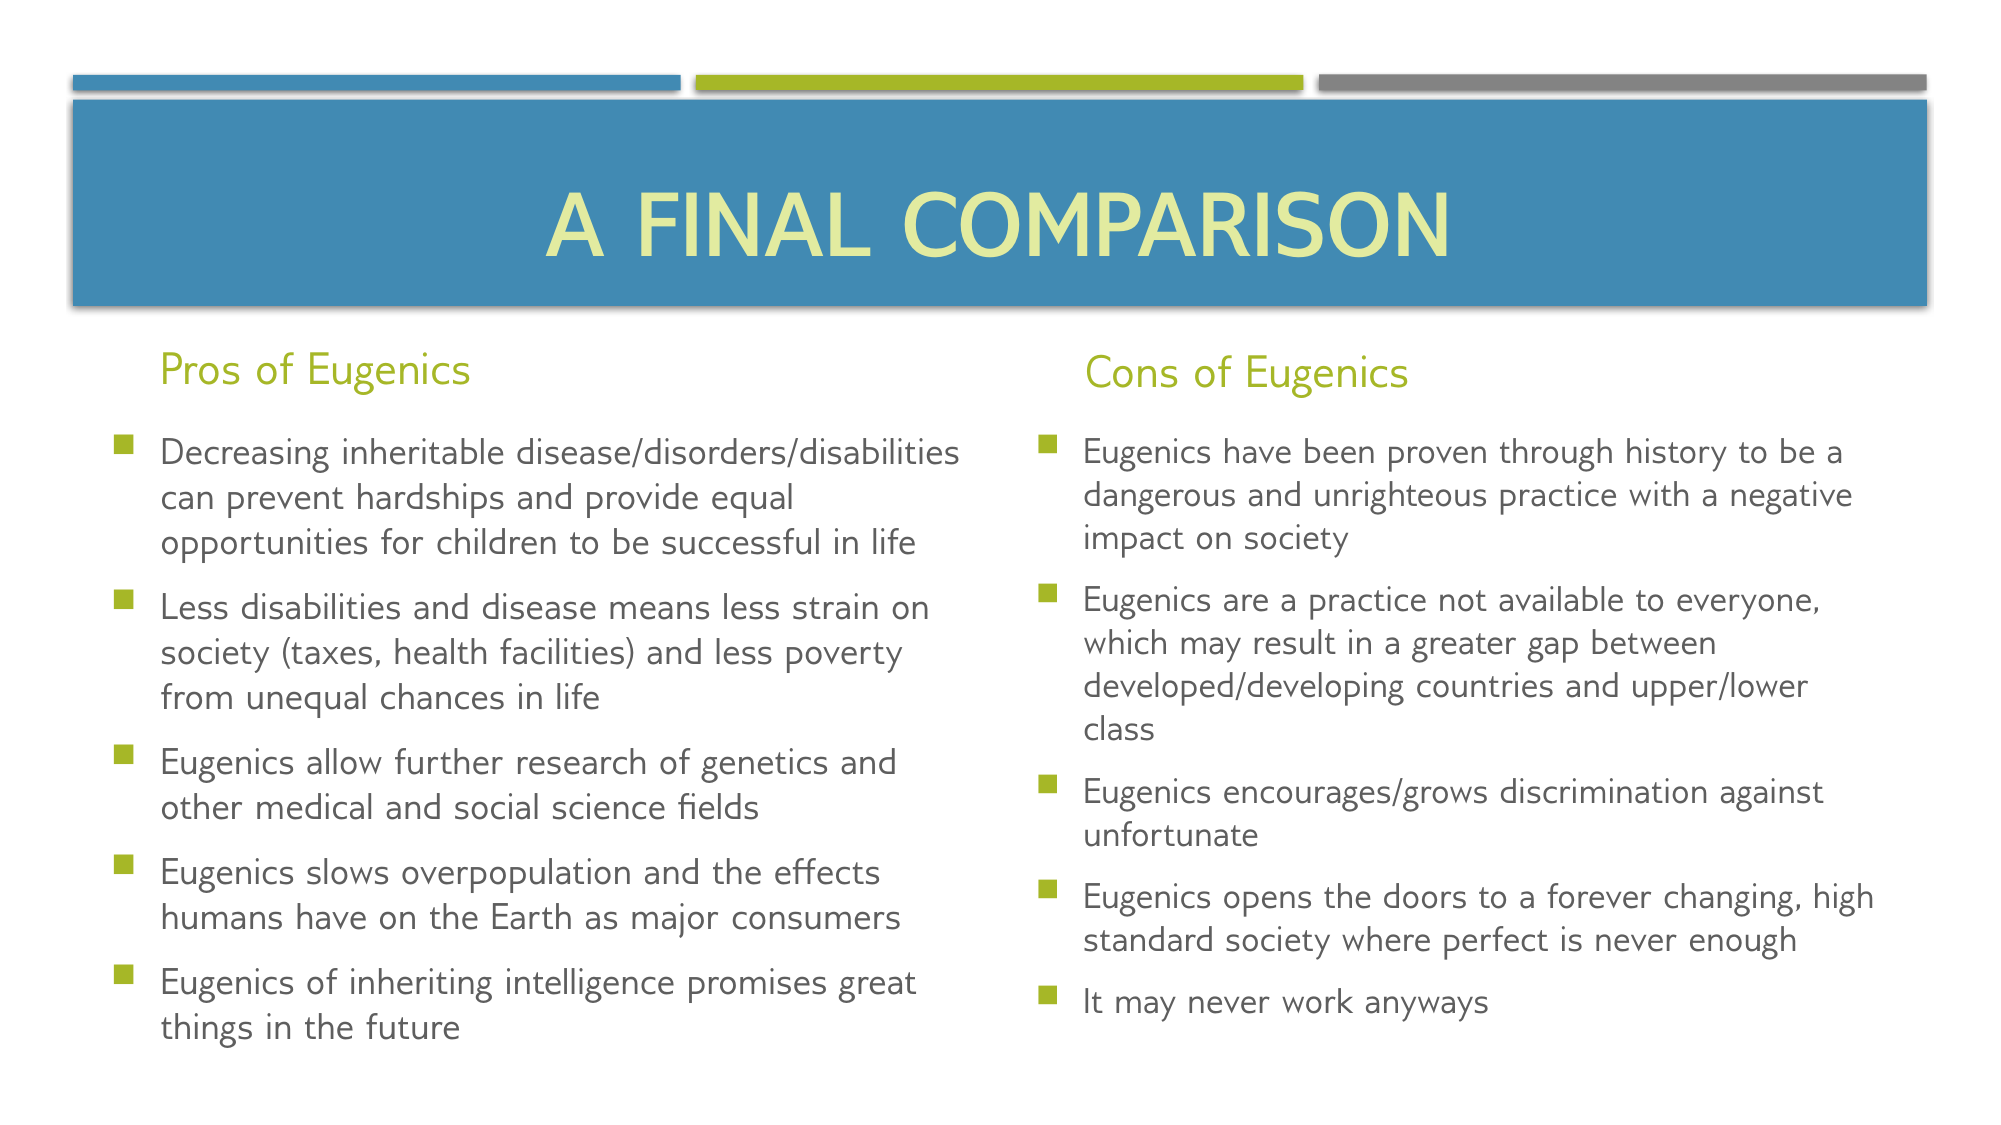

# A final comparison
Pros of Eugenics
Cons of Eugenics
Decreasing inheritable disease/disorders/disabilities can prevent hardships and provide equal opportunities for children to be successful in life
Less disabilities and disease means less strain on society (taxes, health facilities) and less poverty from unequal chances in life
Eugenics allow further research of genetics and other medical and social science fields
Eugenics slows overpopulation and the effects humans have on the Earth as major consumers
Eugenics of inheriting intelligence promises great things in the future

Eugenics have been proven through history to be a dangerous and unrighteous practice with a negative impact on society
Eugenics are a practice not available to everyone, which may result in a greater gap between developed/developing countries and upper/lower class
Eugenics encourages/grows discrimination against unfortunate
Eugenics opens the doors to a forever changing, high standard society where perfect is never enough
It may never work anyways